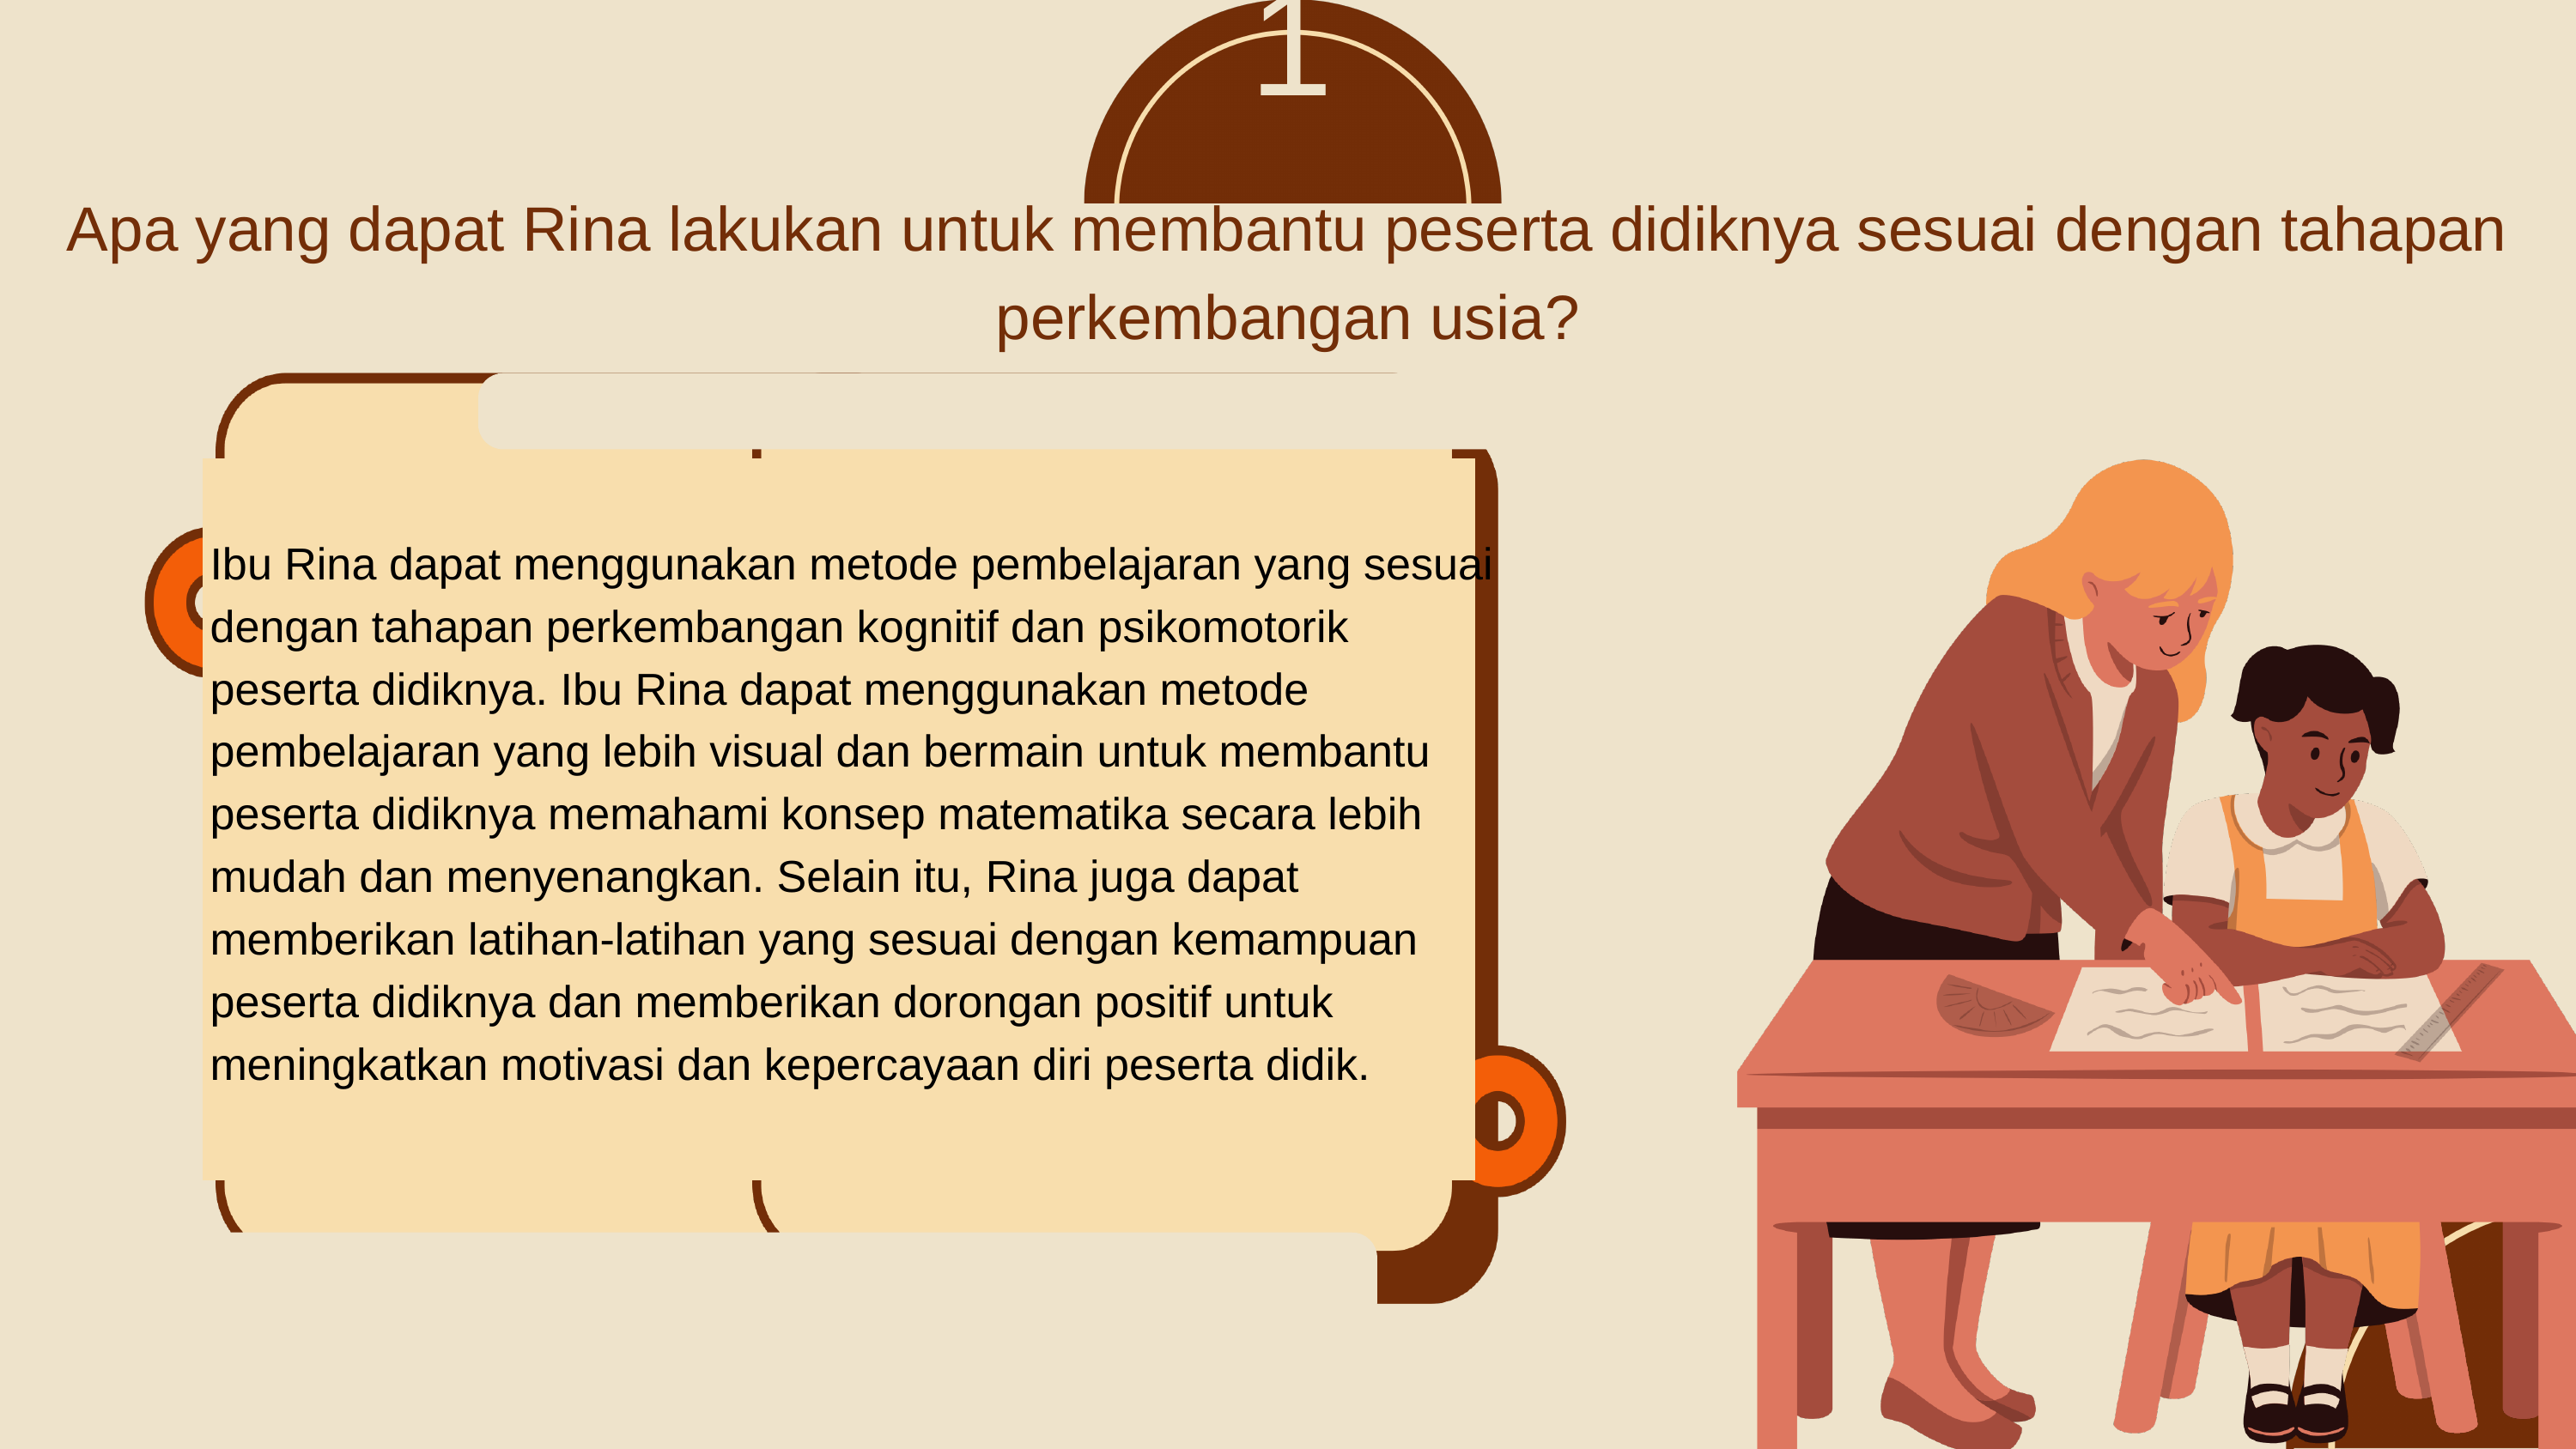

1
Apa yang dapat Rina lakukan untuk membantu peserta didiknya sesuai dengan tahapan perkembangan usia?

Ibu Rina dapat menggunakan metode pembelajaran yang sesuai dengan tahapan perkembangan kognitif dan psikomotorik peserta didiknya. Ibu Rina dapat menggunakan metode pembelajaran yang lebih visual dan bermain untuk membantu peserta didiknya memahami konsep matematika secara lebih mudah dan menyenangkan. Selain itu, Rina juga dapat memberikan latihan-latihan yang sesuai dengan kemampuan peserta didiknya dan memberikan dorongan positif untuk meningkatkan motivasi dan kepercayaan diri peserta didik.